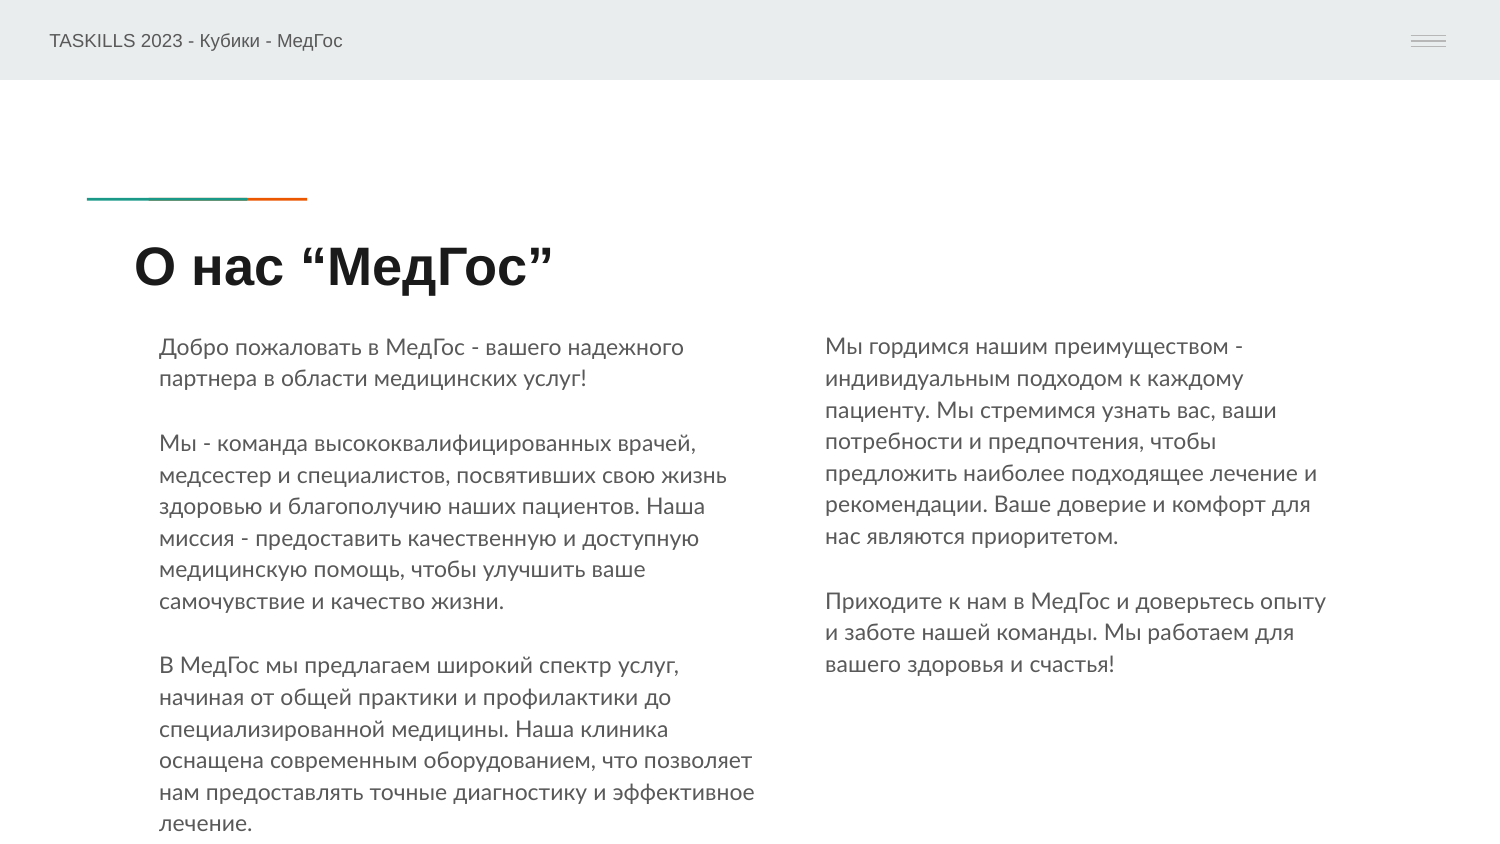

TASKILLS 2023 - Кубики - МедГос
# О нас “МедГос”
Добро пожаловать в МедГос - вашего надежного партнера в области медицинских услуг!
Мы - команда высококвалифицированных врачей, медсестер и специалистов, посвятивших свою жизнь здоровью и благополучию наших пациентов. Наша миссия - предоставить качественную и доступную медицинскую помощь, чтобы улучшить ваше самочувствие и качество жизни.
В МедГос мы предлагаем широкий спектр услуг, начиная от общей практики и профилактики до специализированной медицины. Наша клиника оснащена современным оборудованием, что позволяет нам предоставлять точные диагностику и эффективное лечение.

Мы гордимся нашим преимуществом - индивидуальным подходом к каждому пациенту. Мы стремимся узнать вас, ваши потребности и предпочтения, чтобы предложить наиболее подходящее лечение и рекомендации. Ваше доверие и комфорт для нас являются приоритетом.
Приходите к нам в МедГос и доверьтесь опыту и заботе нашей команды. Мы работаем для вашего здоровья и счастья!